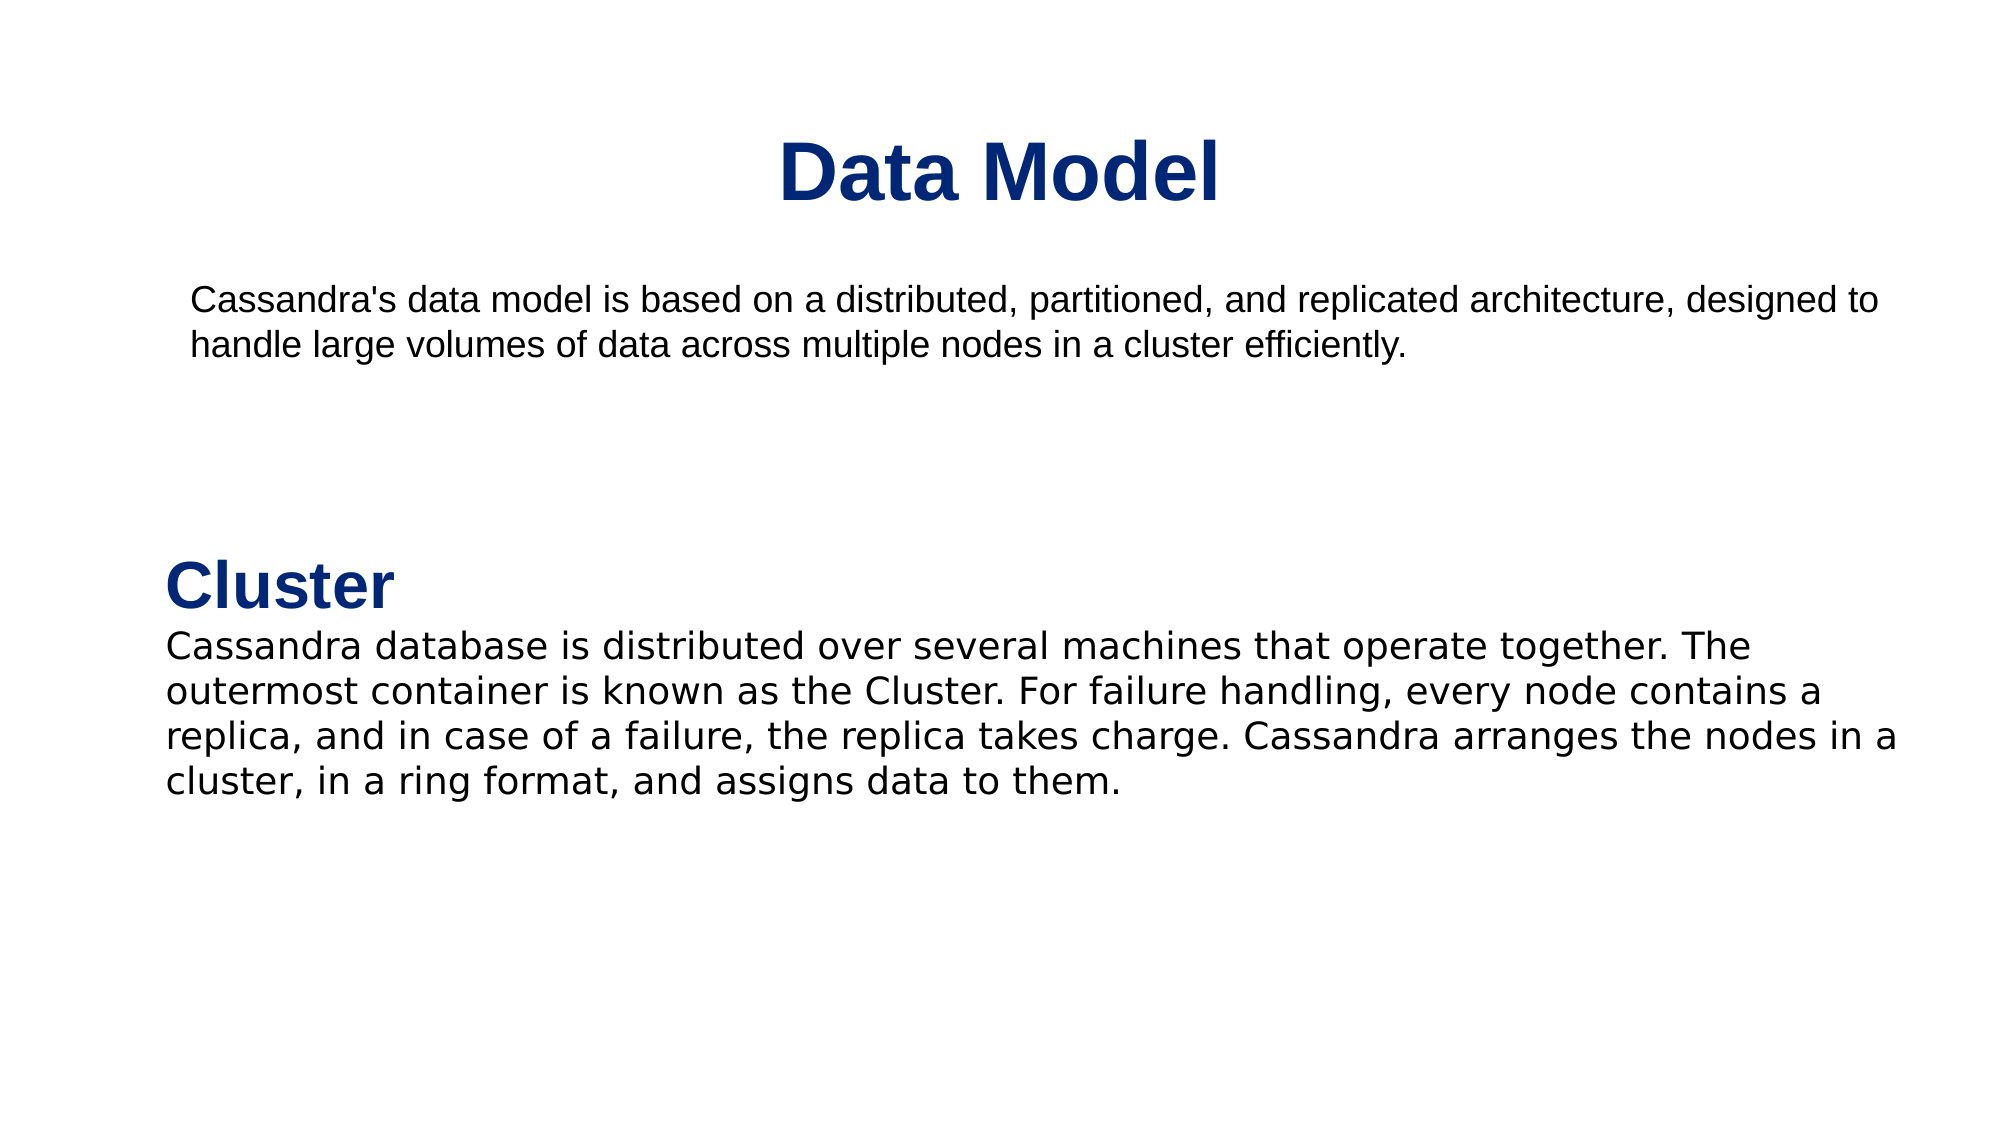

Data Model
Cassandra's data model is based on a distributed, partitioned, and replicated architecture, designed to handle large volumes of data across multiple nodes in a cluster efficiently.
Cluster
Cassandra database is distributed over several machines that operate together. The outermost container is known as the Cluster. For failure handling, every node contains a replica, and in case of a failure, the replica takes charge. Cassandra arranges the nodes in a cluster, in a ring format, and assigns data to them.

9